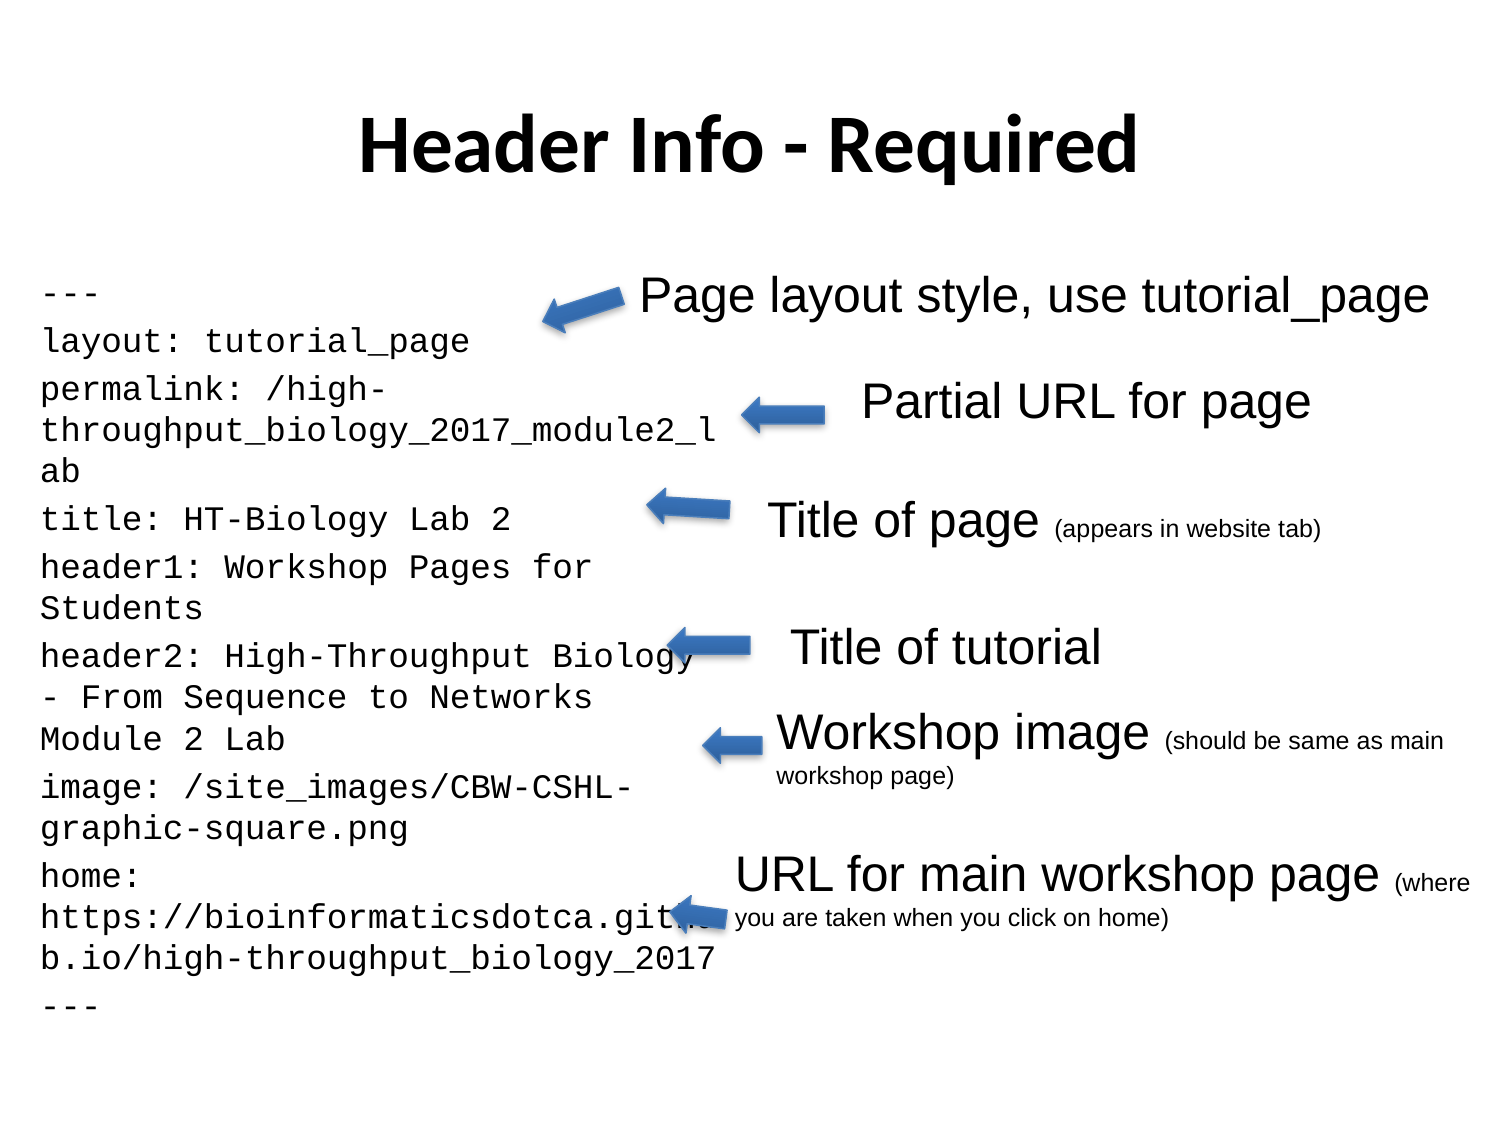

# Header Info - Required
Page layout style, use tutorial_page
---
layout: tutorial_page
permalink: /high-throughput_biology_2017_module2_lab
title: HT-Biology Lab 2
header1: Workshop Pages for Students
header2: High-Throughput Biology - From Sequence to Networks Module 2 Lab
image: /site_images/CBW-CSHL-graphic-square.png
home: https://bioinformaticsdotca.github.io/high-throughput_biology_2017
---

Partial URL for page

Title of page (appears in website tab)

Title of tutorial

Workshop image (should be same as main workshop page)

URL for main workshop page (where you are taken when you click on home)